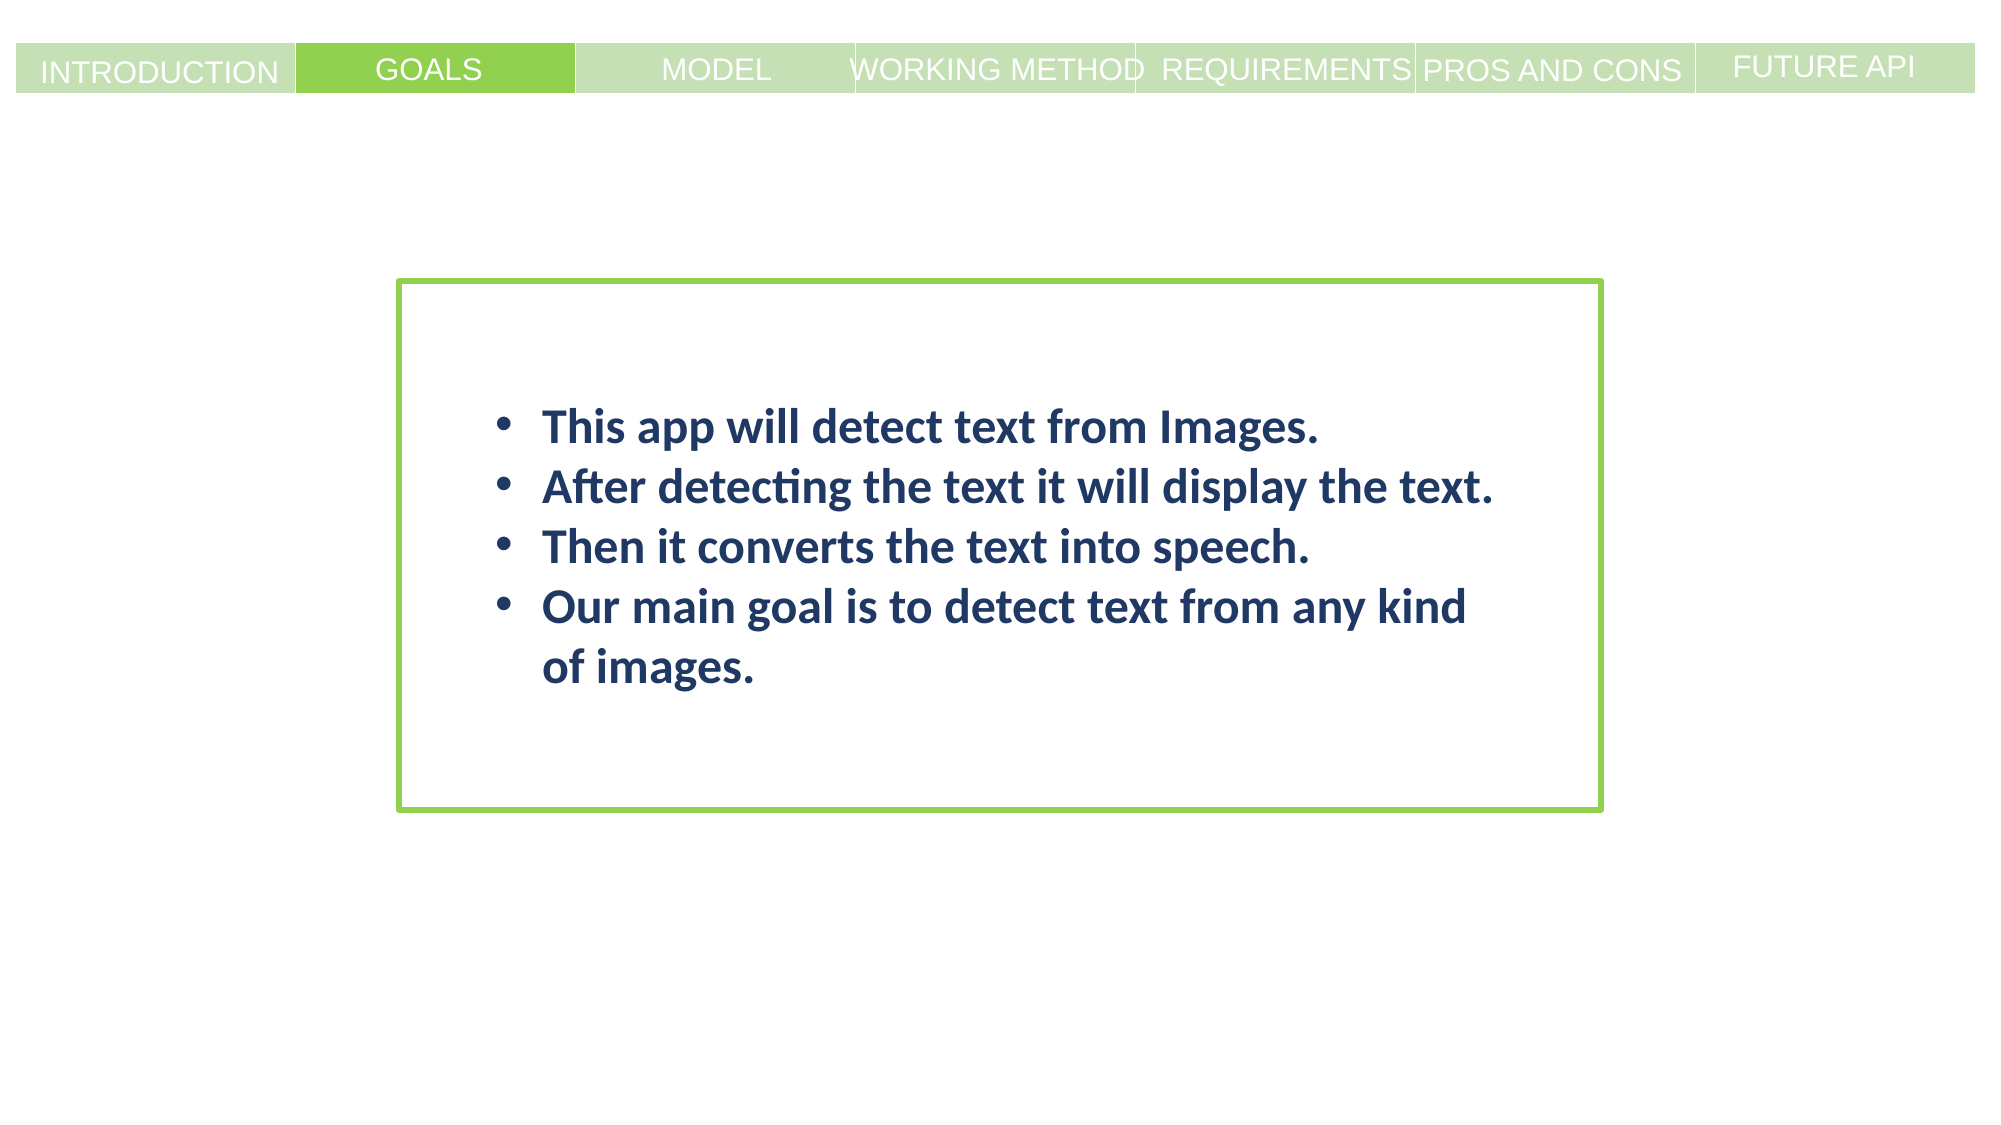

FUTURE API
REQUIREMENTS
GOALS
MODEL
WORKING METHOD
PROS AND CONS
|  |  |  |  |  |  |  |
| --- | --- | --- | --- | --- | --- | --- |
INTRODUCTION

This app will detect text from Images.
After detecting the text it will display the text.
Then it converts the text into speech.
Our main goal is to detect text from any kind of images.